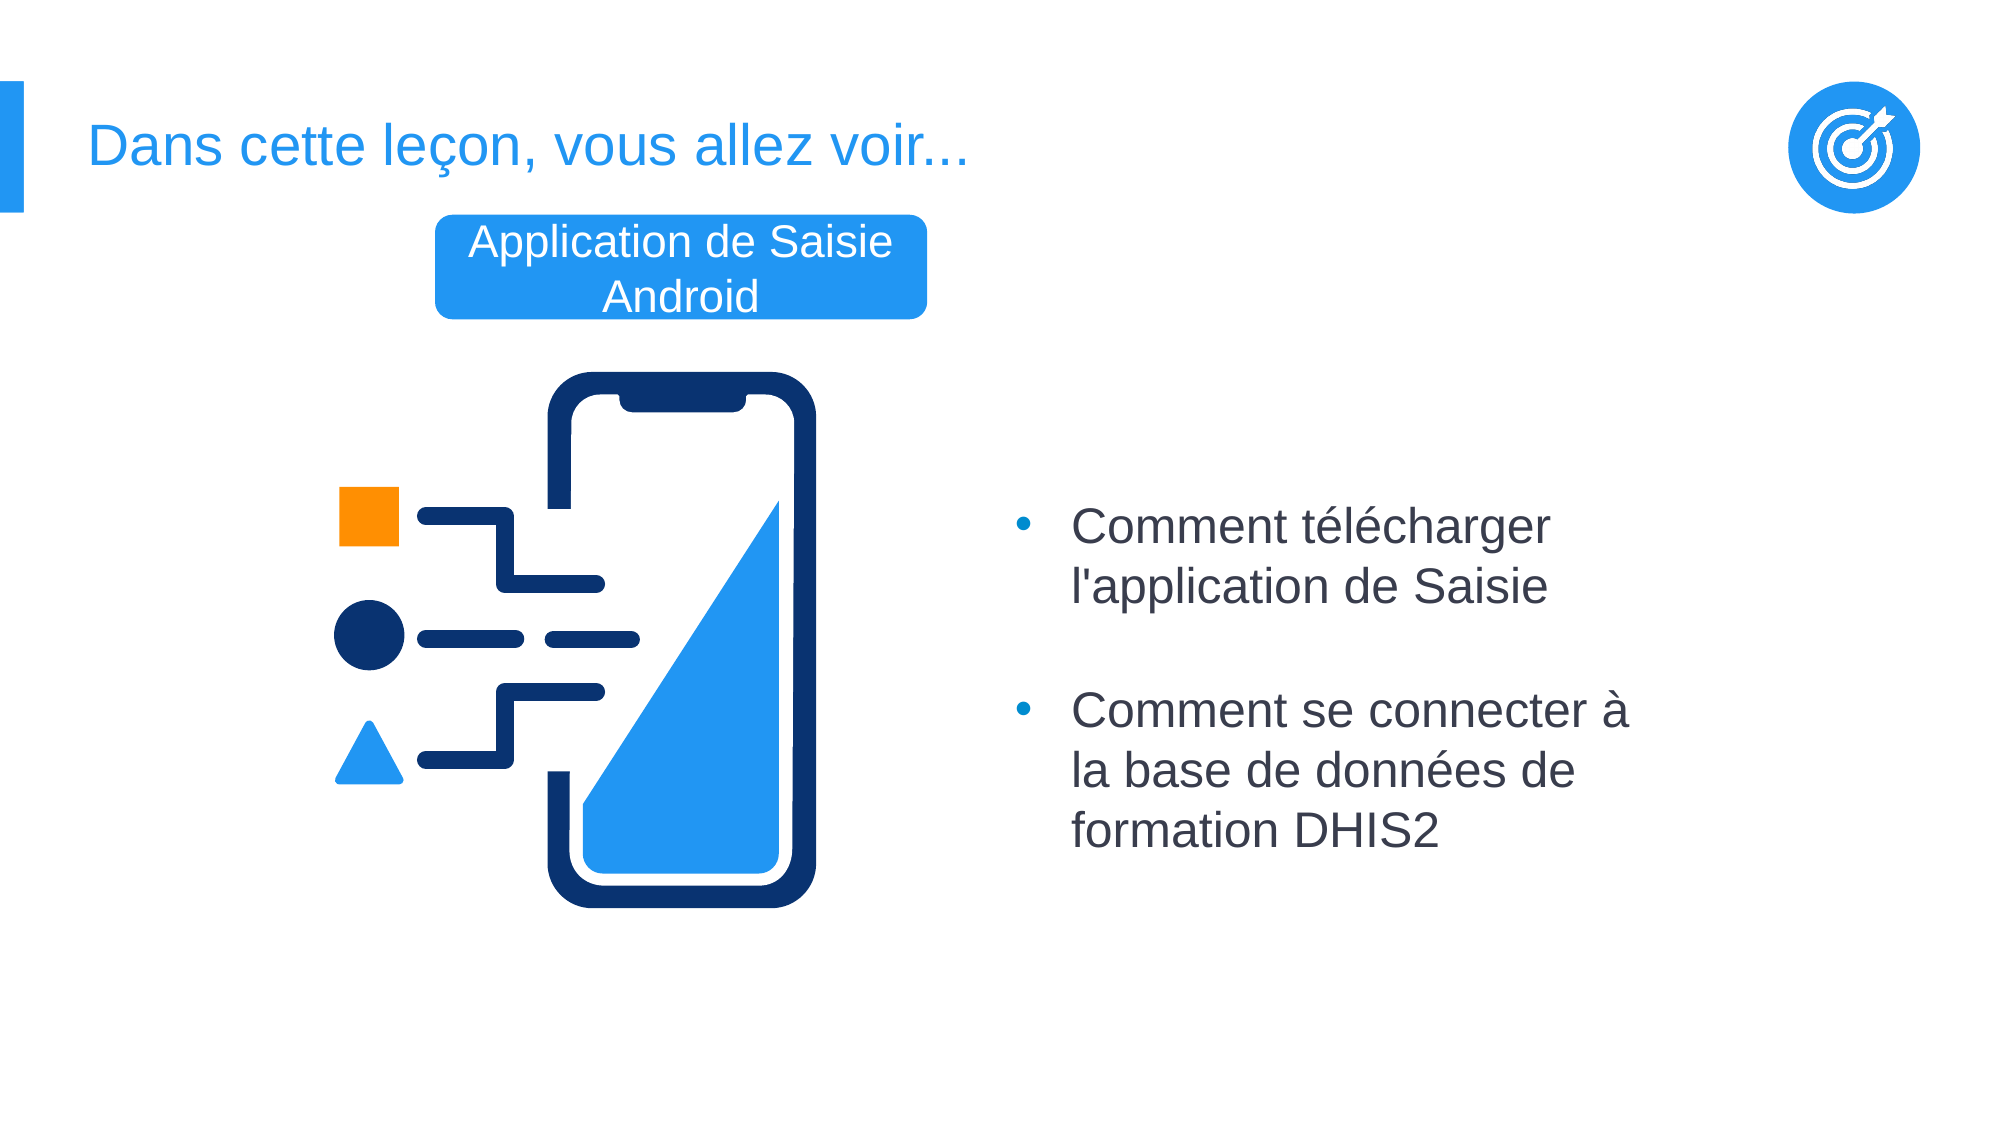

# Dans cette leçon, vous allez voir...
Application de Saisie Android

Comment télécharger l'application de Saisie
Comment se connecter à la base de données de formation DHIS2